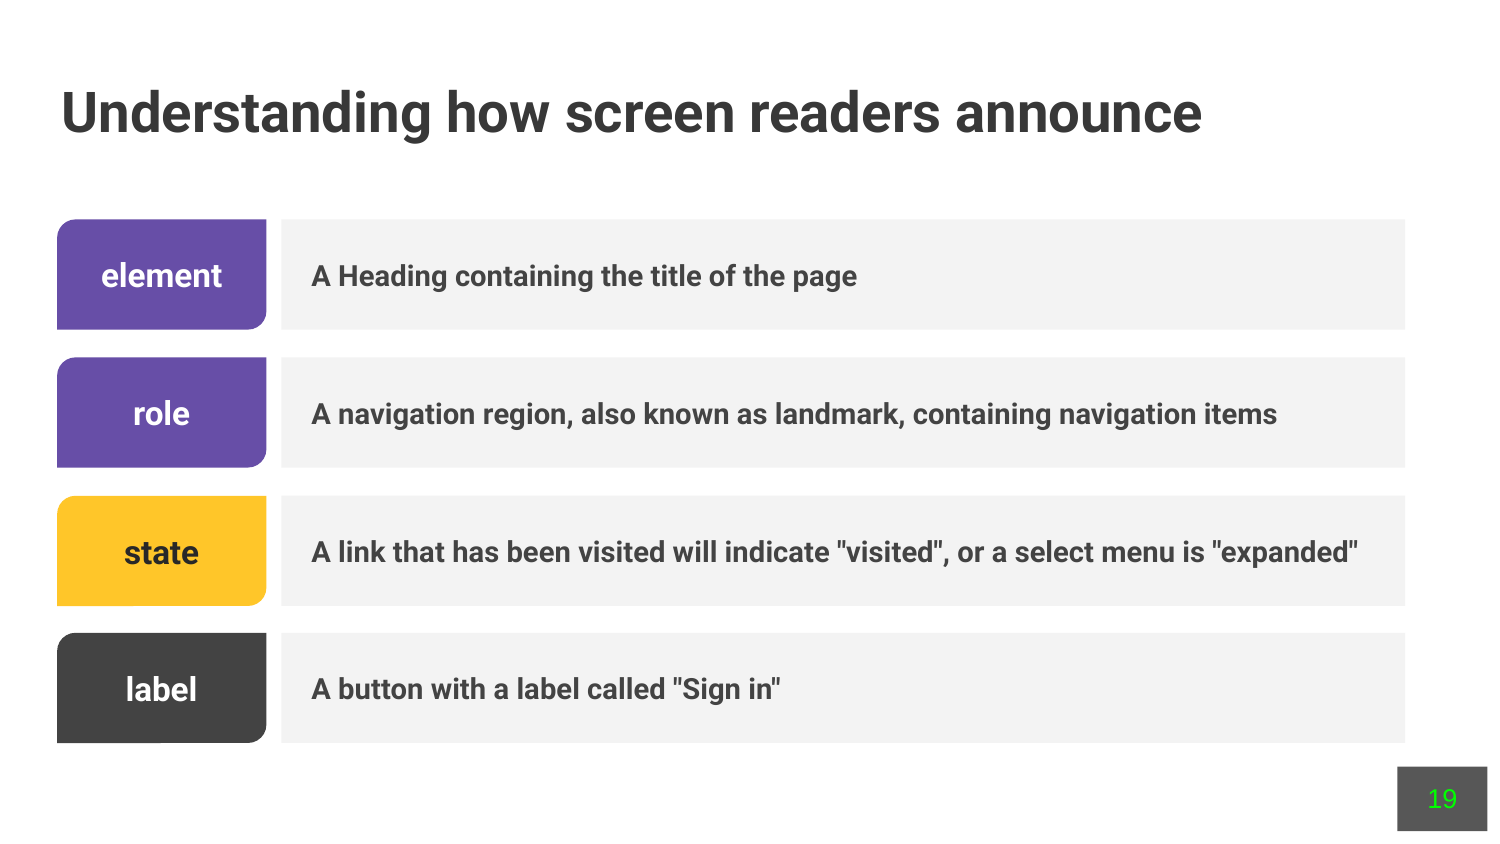

# Understanding how screen readers announce
element
A Heading containing the title of the page
A navigation region, also known as landmark, containing navigation items
role
A link that has been visited will indicate "visited", or a select menu is "expanded"
state
A button with a label called "Sign in"
label
19